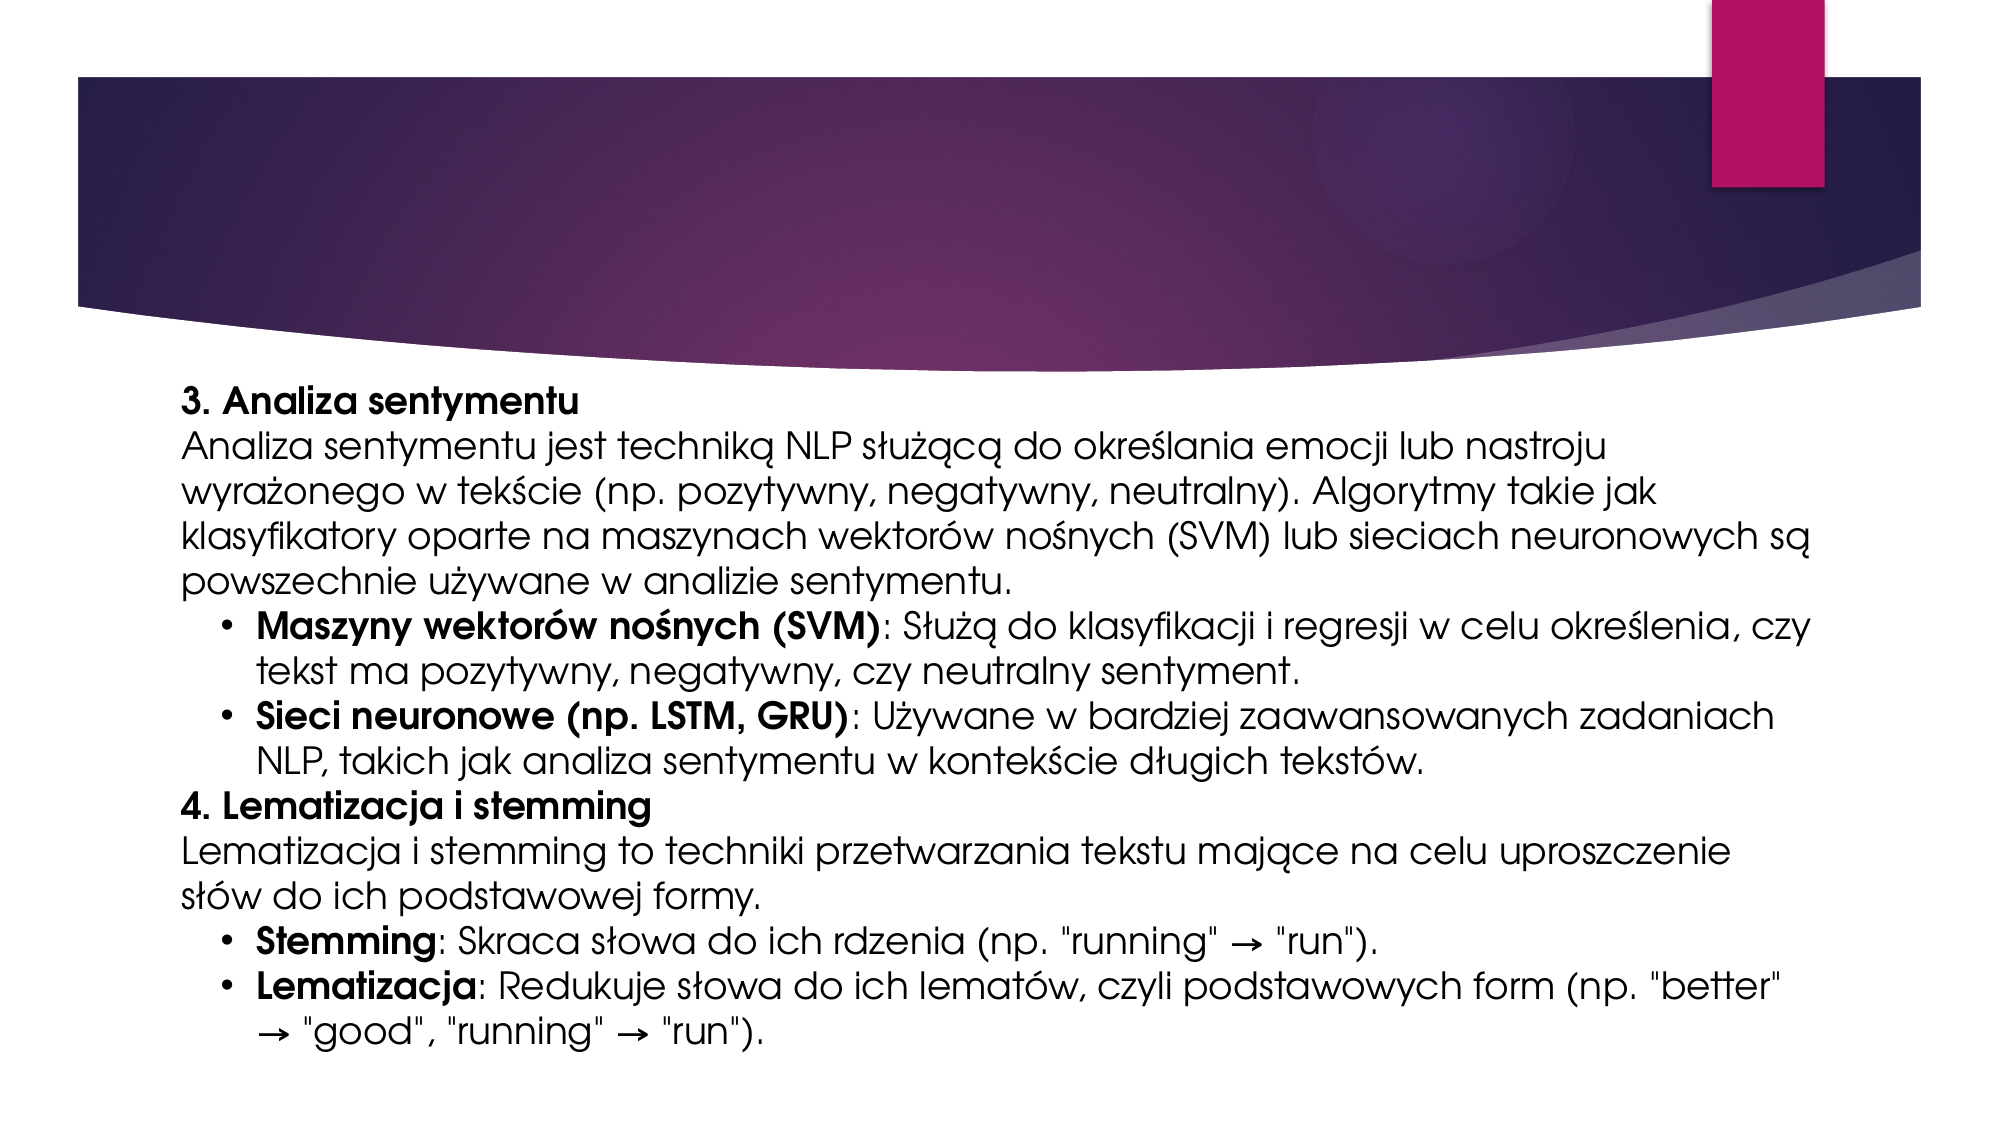

#
3. Analiza sentymentu
Analiza sentymentu jest techniką NLP służącą do określania emocji lub nastroju wyrażonego w tekście (np. pozytywny, negatywny, neutralny). Algorytmy takie jak klasyfikatory oparte na maszynach wektorów nośnych (SVM) lub sieciach neuronowych są powszechnie używane w analizie sentymentu.
Maszyny wektorów nośnych (SVM): Służą do klasyfikacji i regresji w celu określenia, czy tekst ma pozytywny, negatywny, czy neutralny sentyment.
Sieci neuronowe (np. LSTM, GRU): Używane w bardziej zaawansowanych zadaniach NLP, takich jak analiza sentymentu w kontekście długich tekstów.
4. Lematizacja i stemming
Lematizacja i stemming to techniki przetwarzania tekstu mające na celu uproszczenie słów do ich podstawowej formy.
Stemming: Skraca słowa do ich rdzenia (np. "running" → "run").
Lematizacja: Redukuje słowa do ich lematów, czyli podstawowych form (np. "better" → "good", "running" → "run").